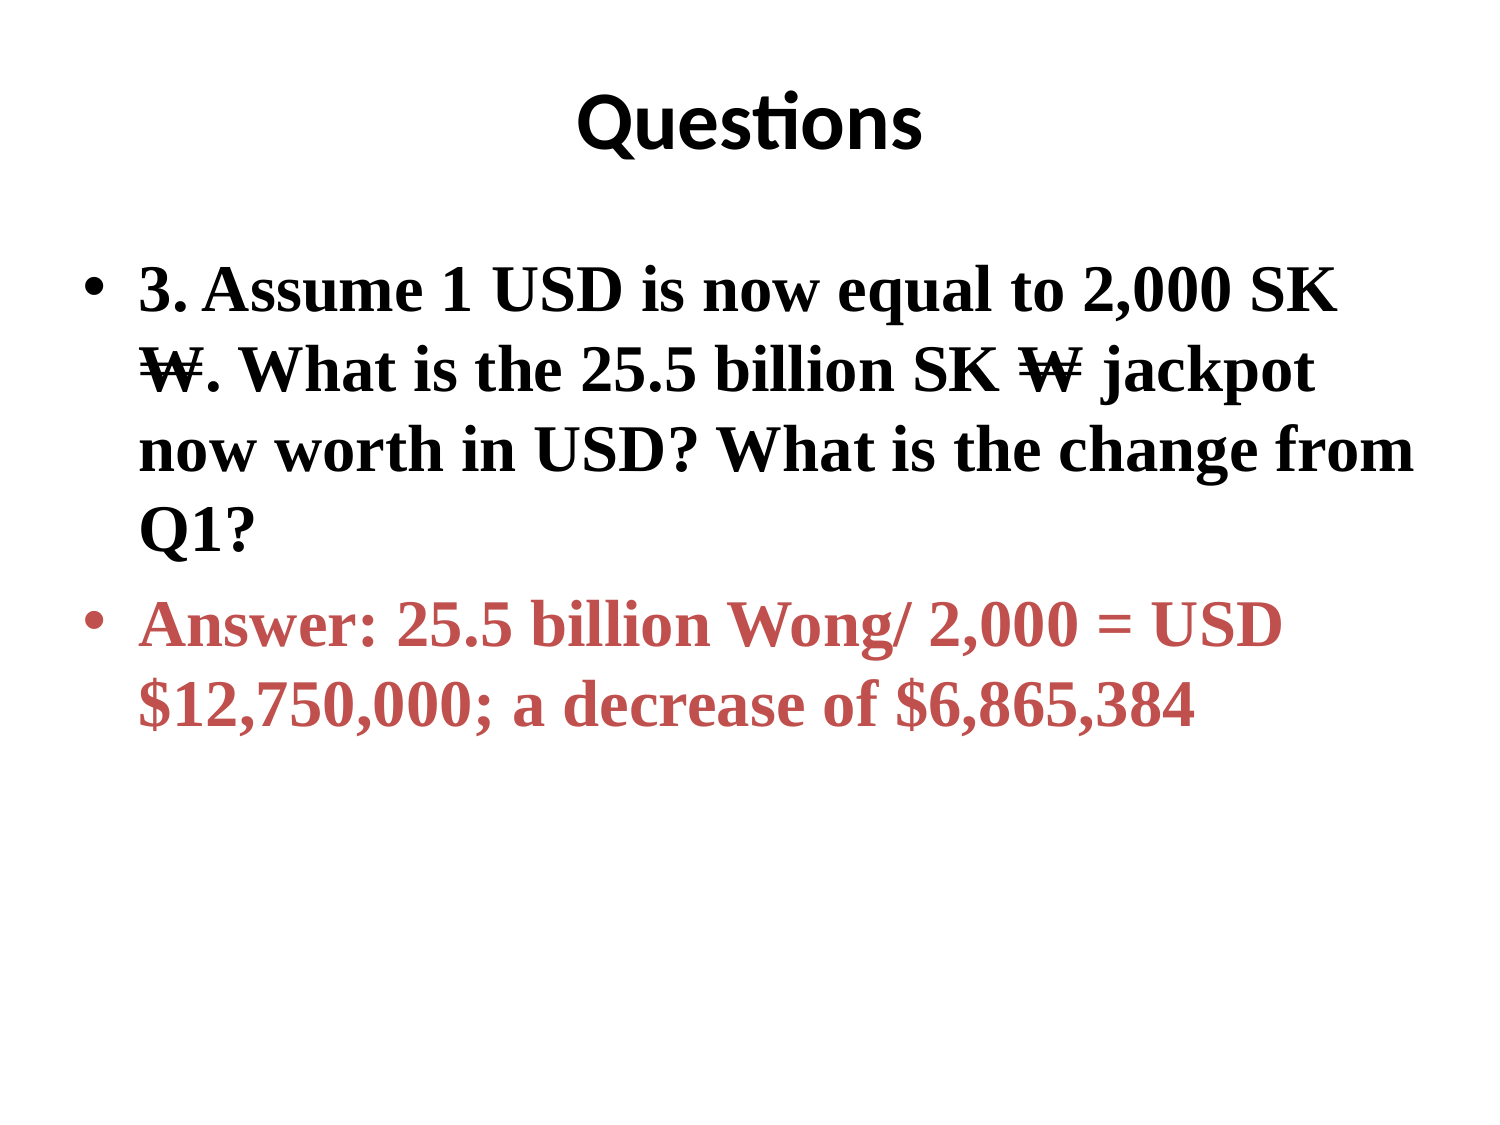

# Questions
3. Assume 1 USD is now equal to 2,000 SK ₩. What is the 25.5 billion SK ₩ jackpot now worth in USD? What is the change from Q1?
Answer: 25.5 billion Wong/ 2,000 = USD $12,750,000; a decrease of $6,865,384
7